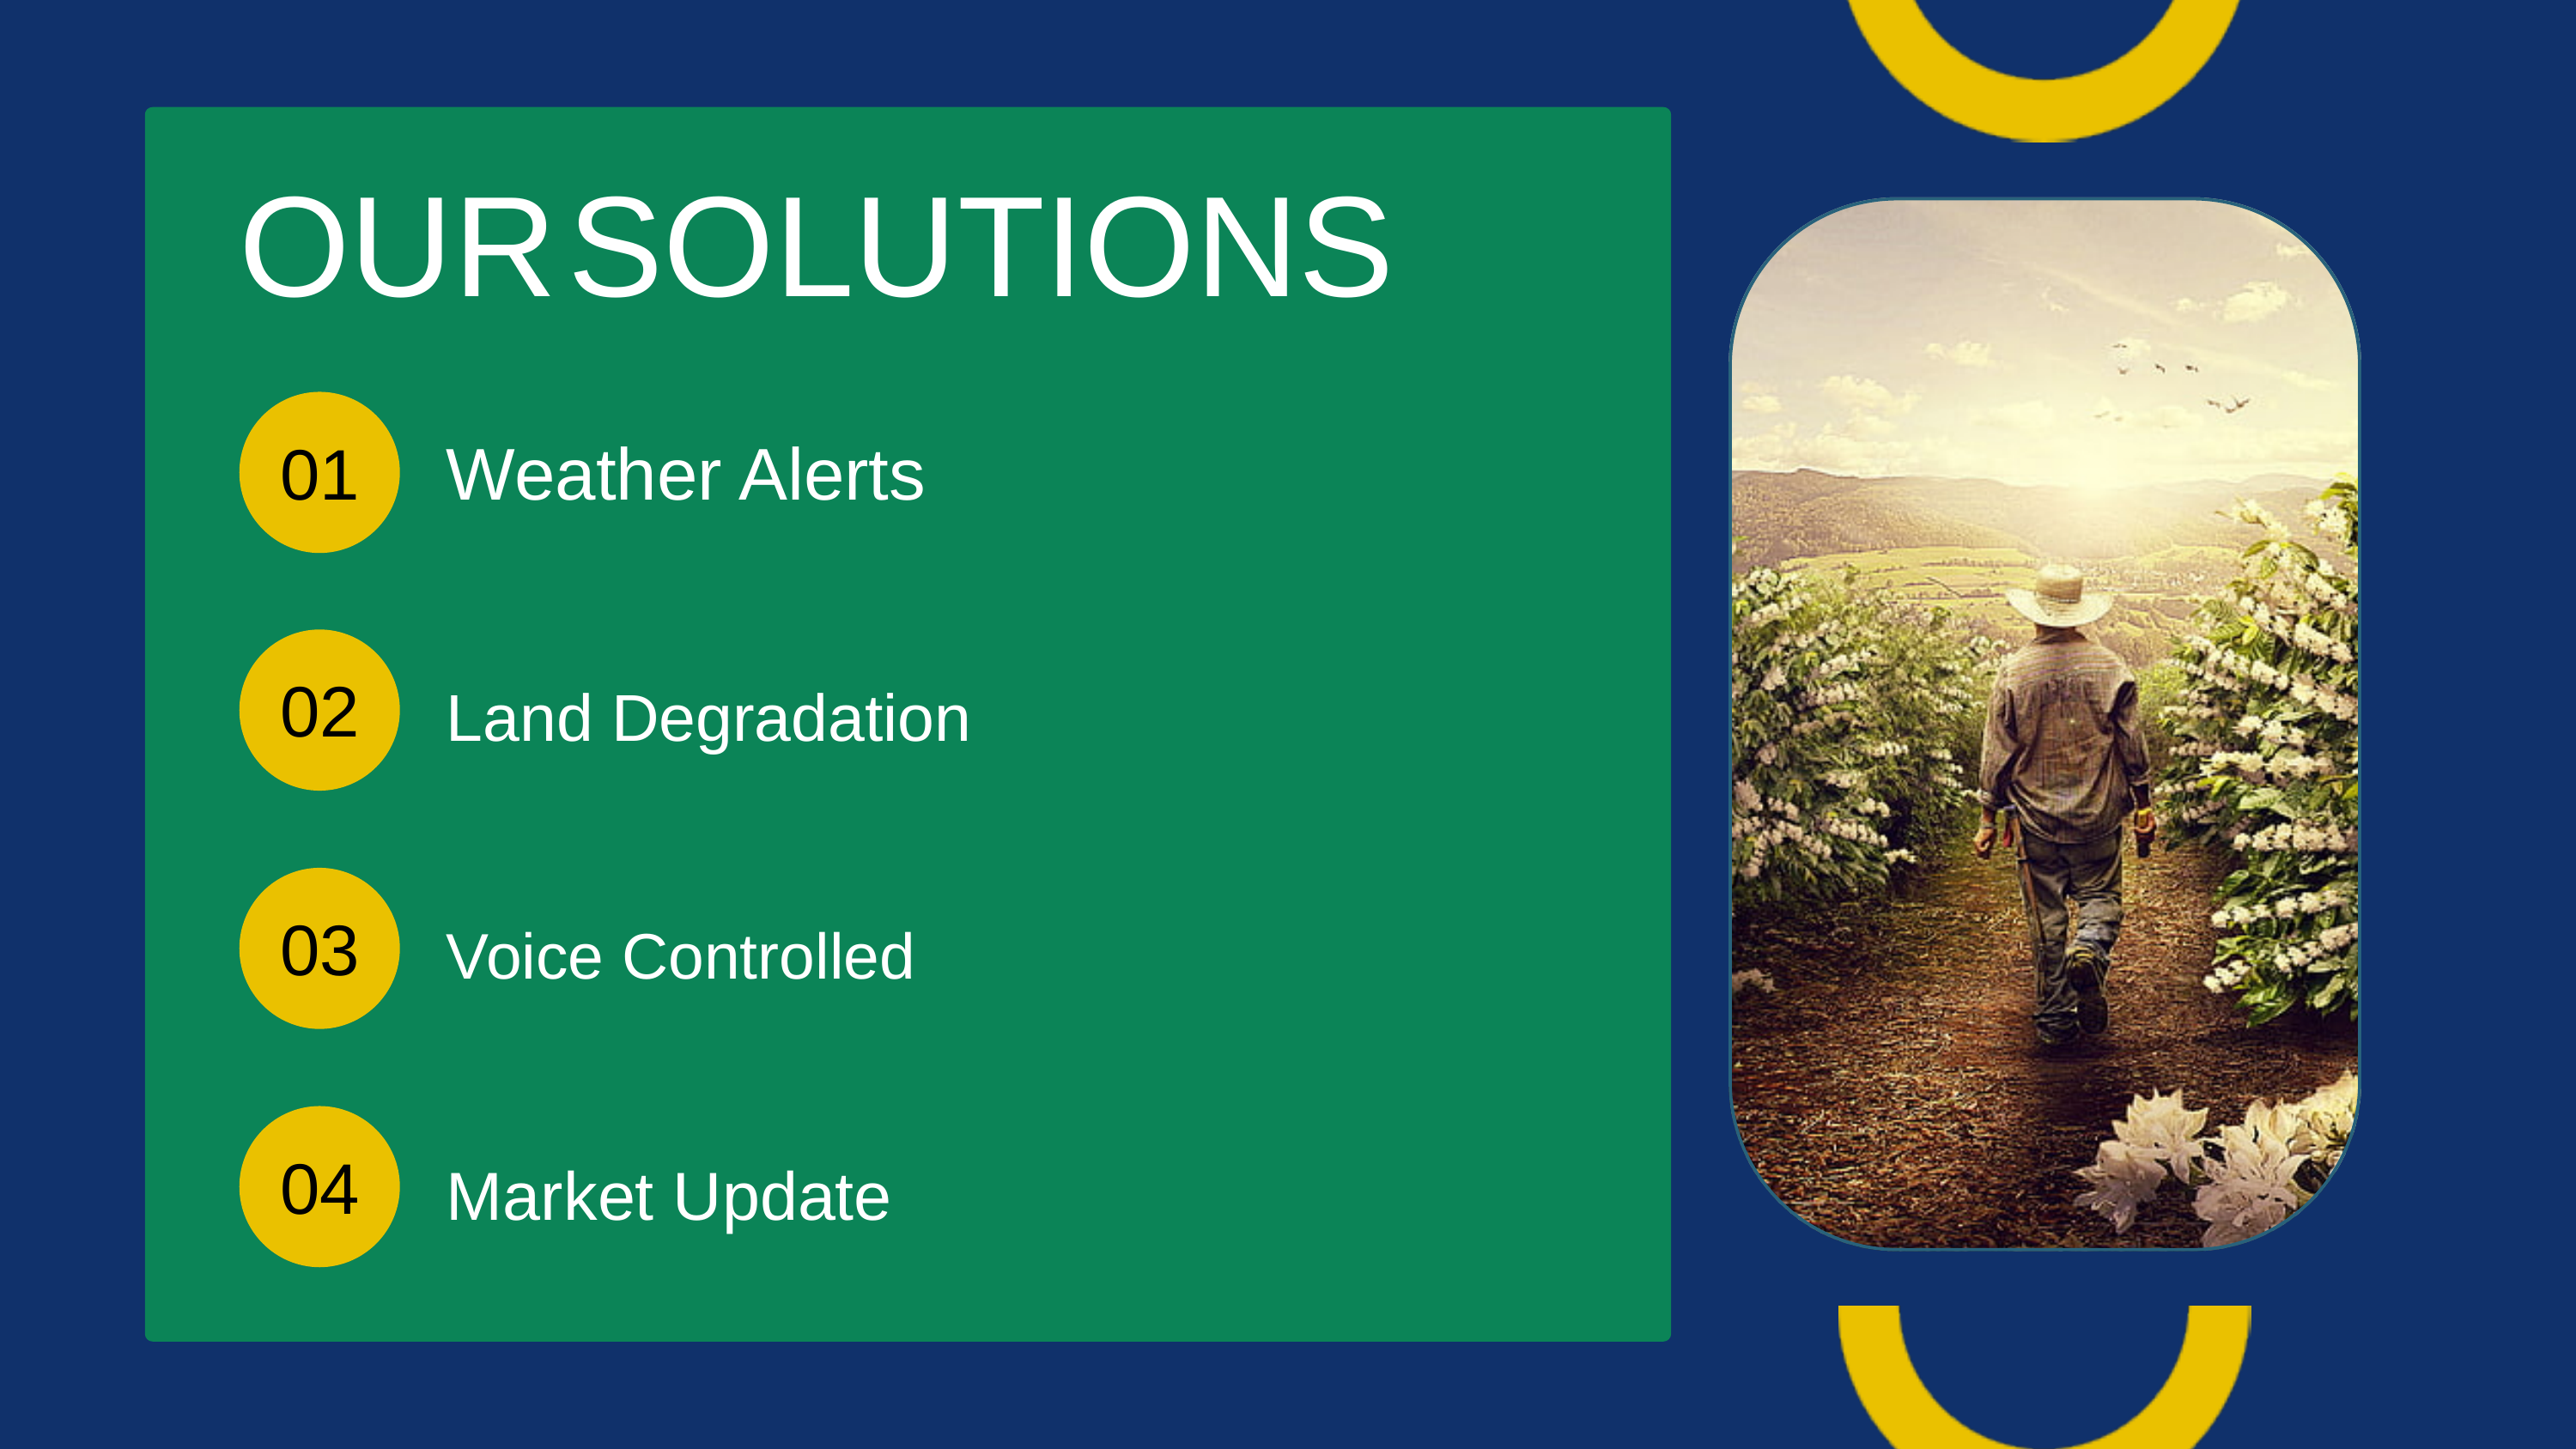

OUR
SOLUTIONS

Weather Alerts
01

02
Land Degradation

03
Voice Controlled

04
Market Update